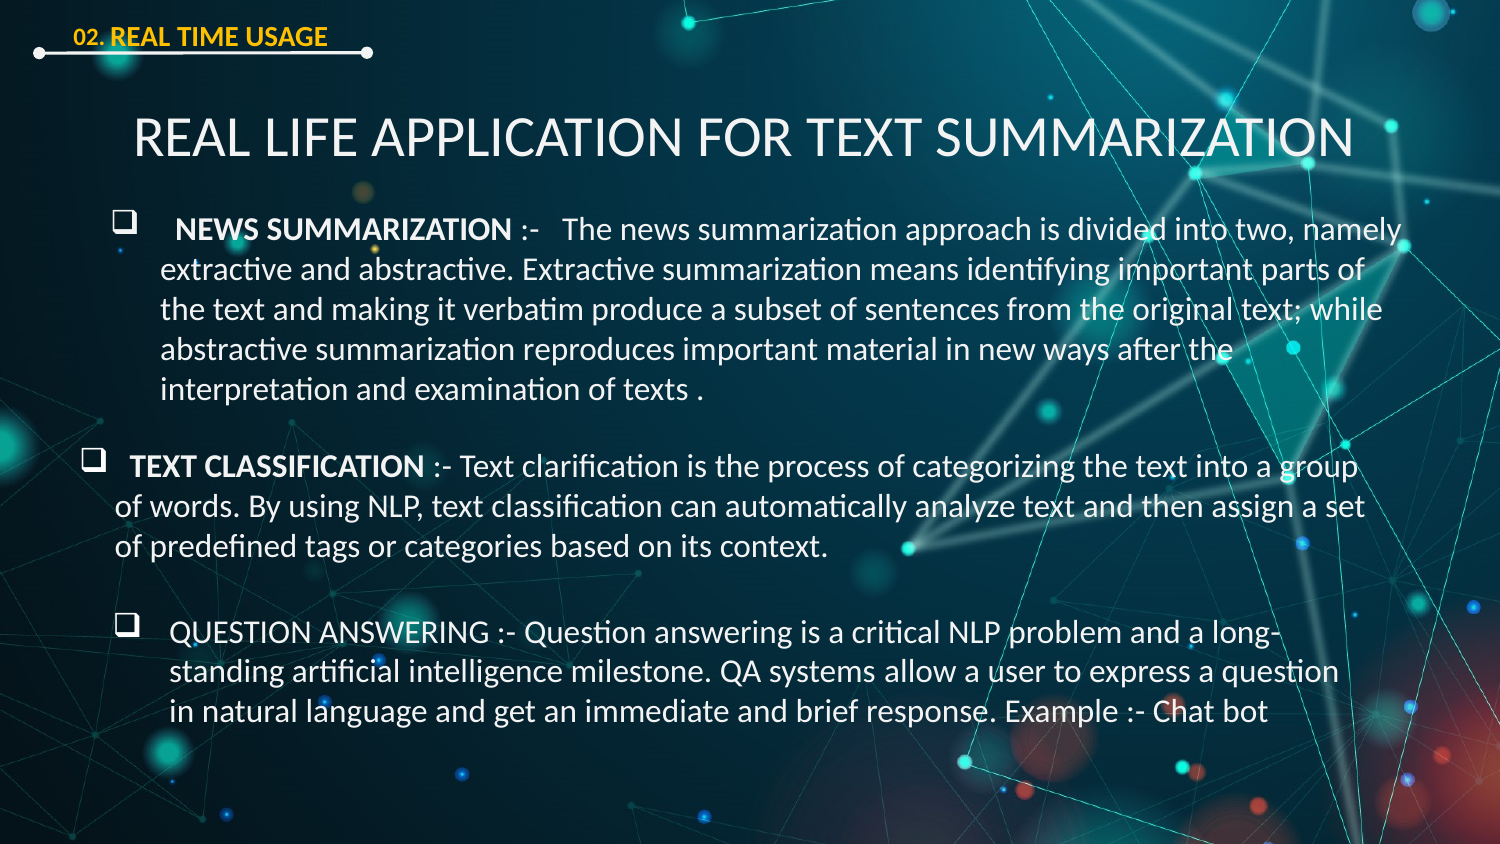

02.
REAL TIME USAGE
REAL LIFE APPLICATION FOR TEXT SUMMARIZATION
  NEWS SUMMARIZATION :-   The news summarization approach is divided into two, namely extractive and abstractive. Extractive summarization means identifying important parts of the text and making it verbatim produce a subset of sentences from the original text; while abstractive summarization reproduces important material in new ways after the interpretation and examination of texts .
  TEXT CLASSIFICATION :- Text clarification is the process of categorizing the text into a group of words. By using NLP, text classification can automatically analyze text and then assign a set of predefined tags or categories based on its context.
QUESTION ANSWERING :- Question answering is a critical NLP problem and a long-standing artificial intelligence milestone. QA systems allow a user to express a question in natural language and get an immediate and brief response. Example :- Chat bot